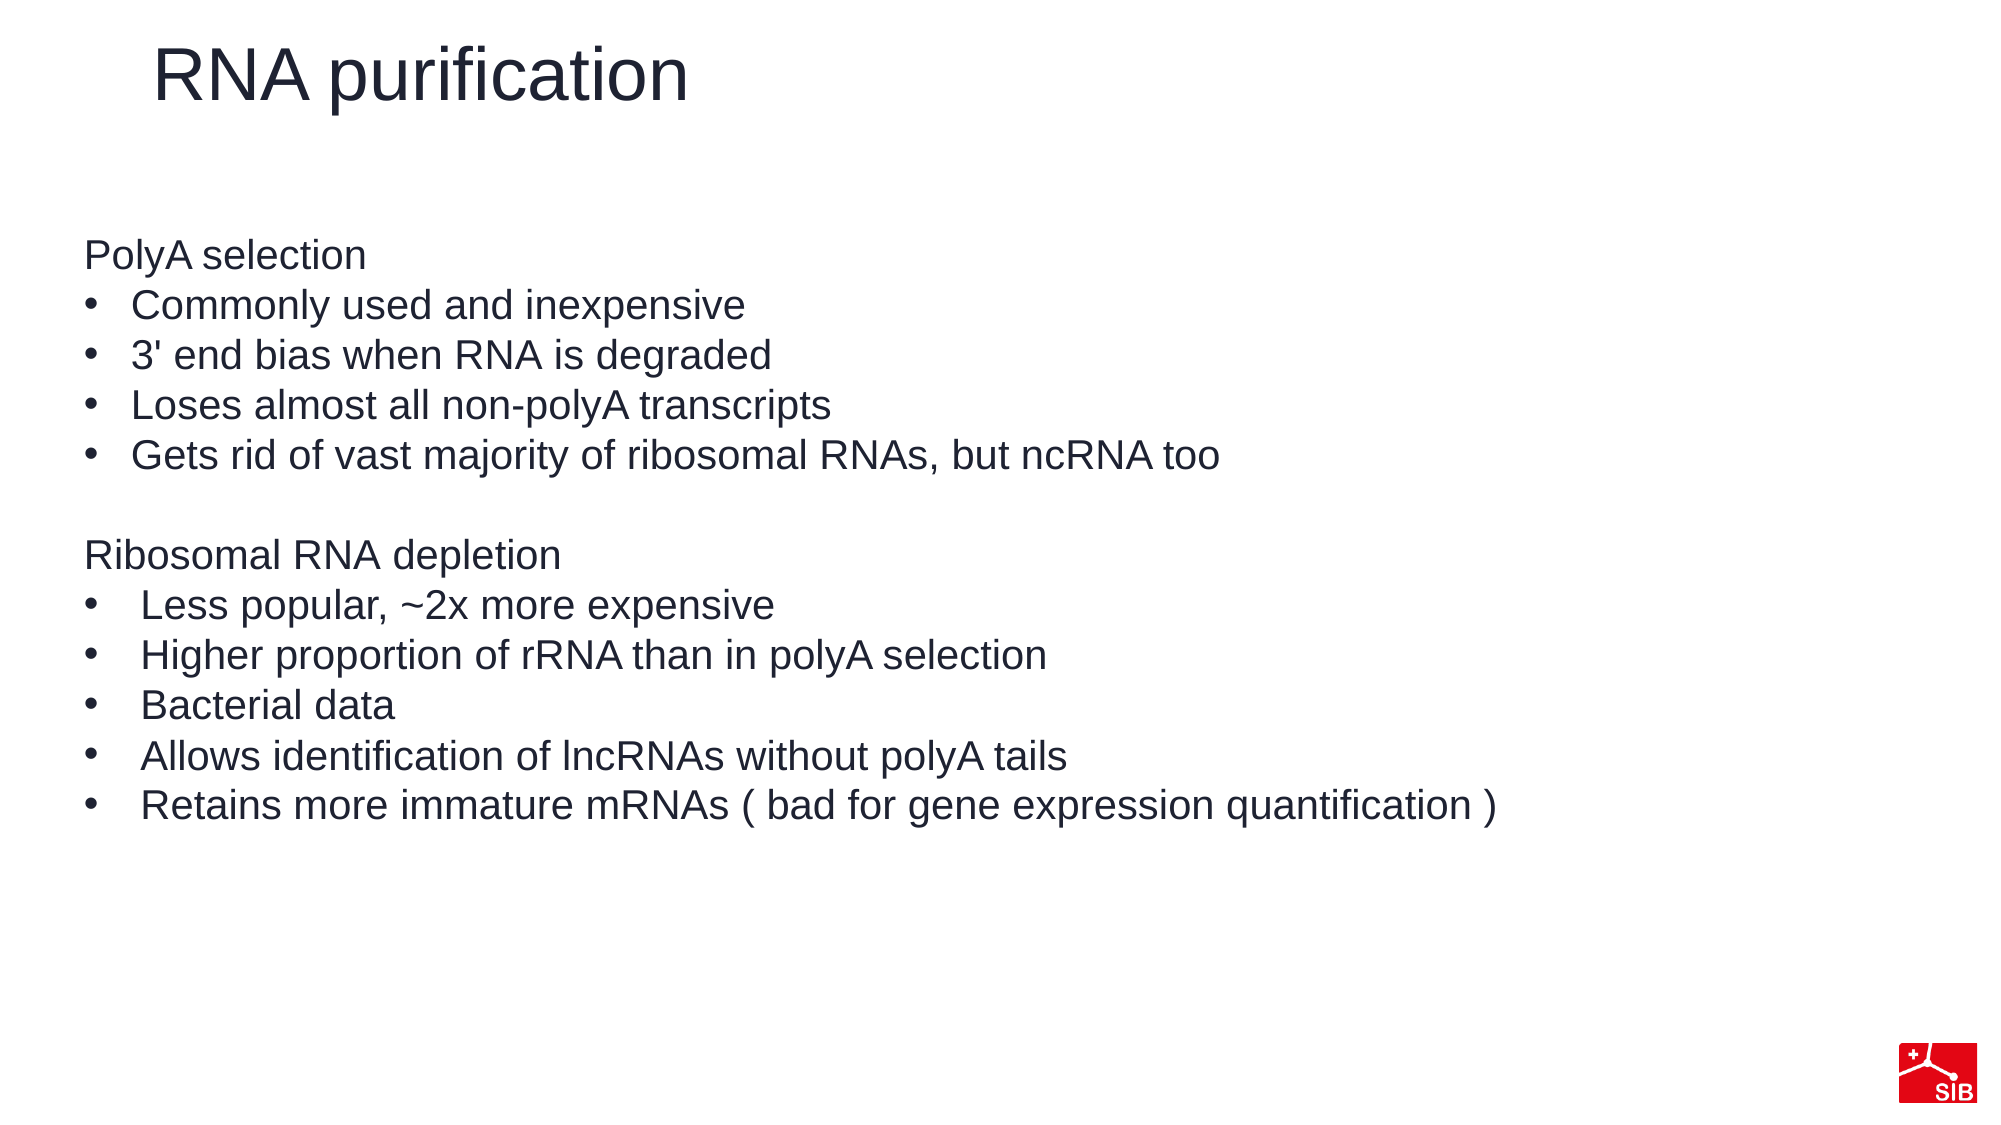

# RNA purification
PolyA selection
Commonly used and inexpensive
3' end bias when RNA is degraded
Loses almost all non-polyA transcripts
Gets rid of vast majority of ribosomal RNAs, but ncRNA too

Ribosomal RNA depletion
Less popular, ~2x more expensive
Higher proportion of rRNA than in polyA selection
Bacterial data
Allows identification of lncRNAs without polyA tails
Retains more immature mRNAs ( bad for gene expression quantification )